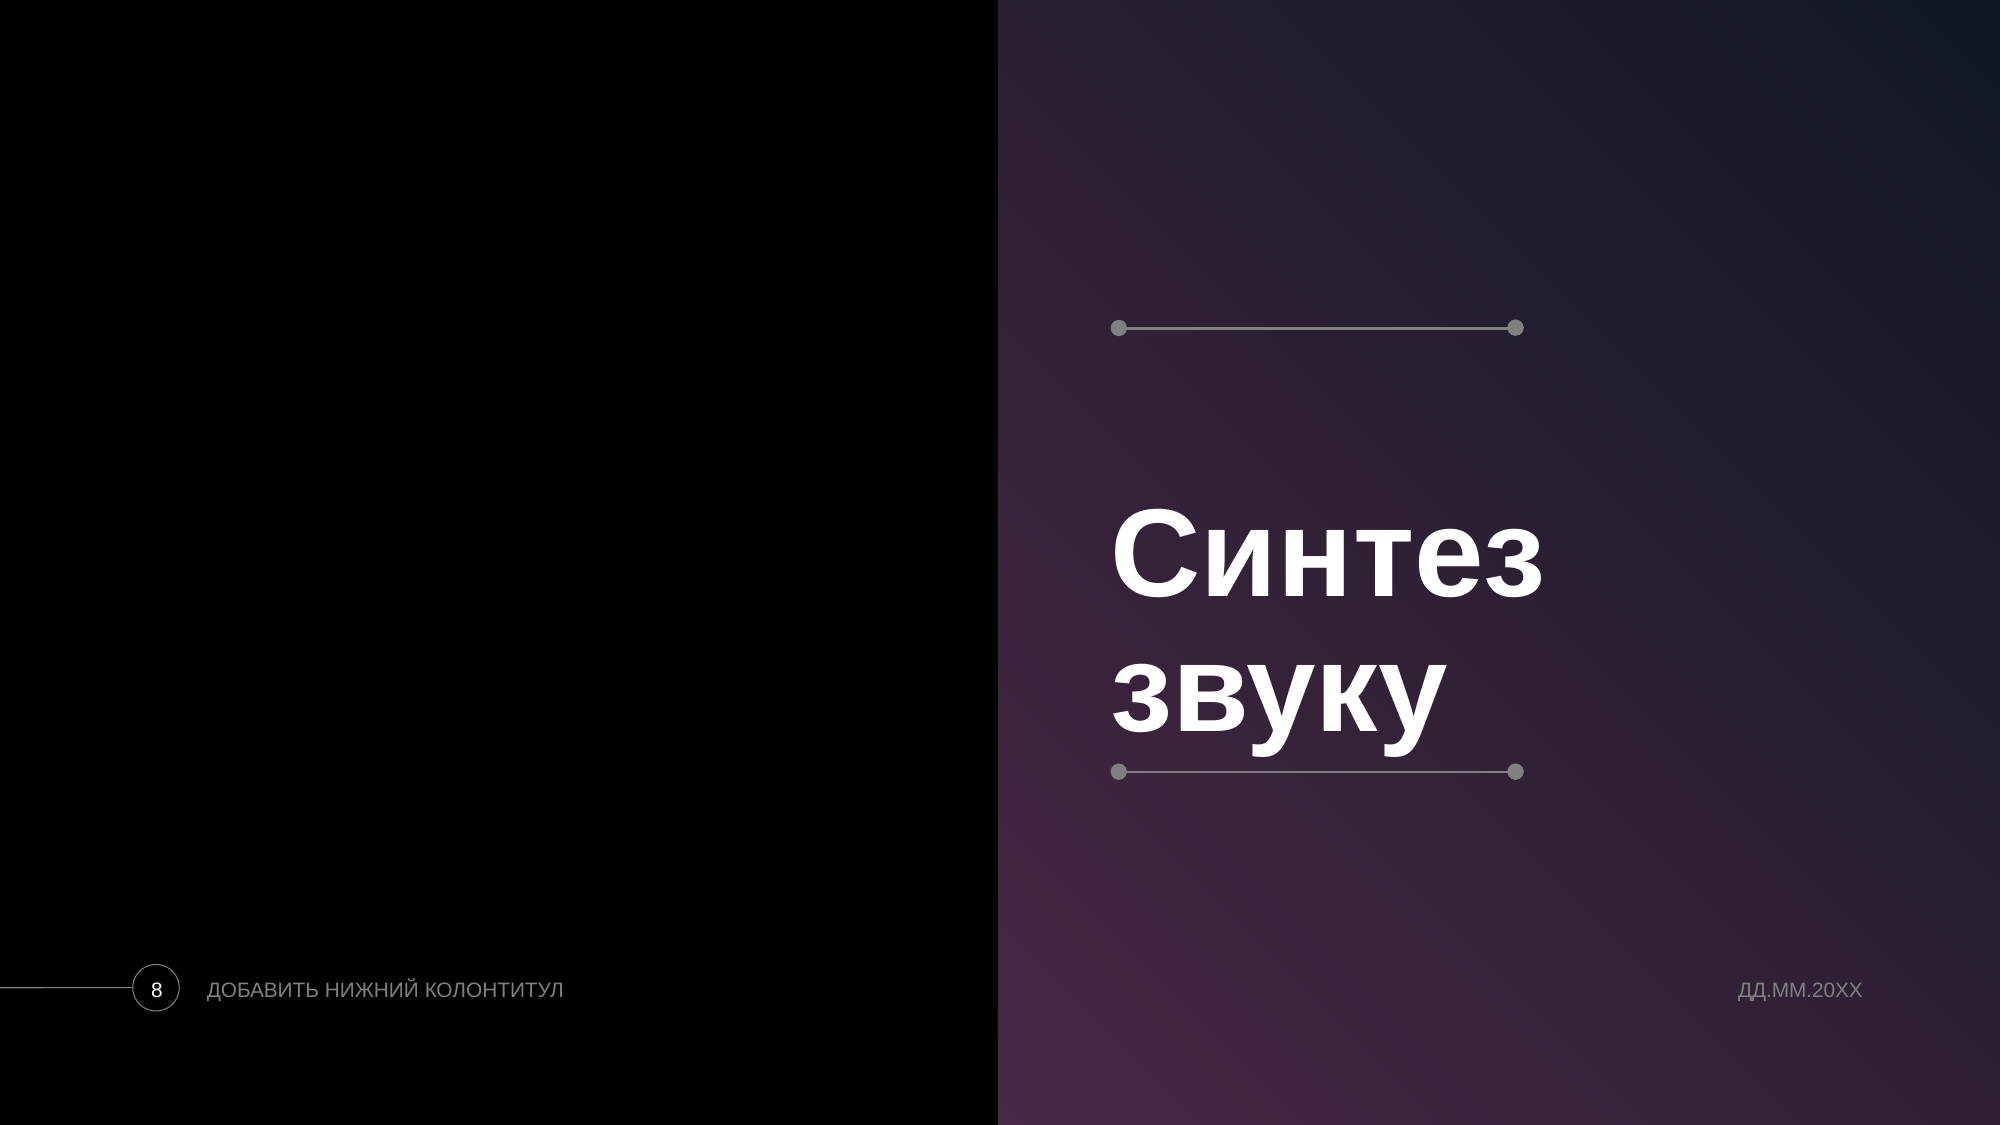

# Синтез звуку
ДОБАВИТЬ НИЖНИЙ КОЛОНТИТУЛ
ДД.ММ.20XX
8